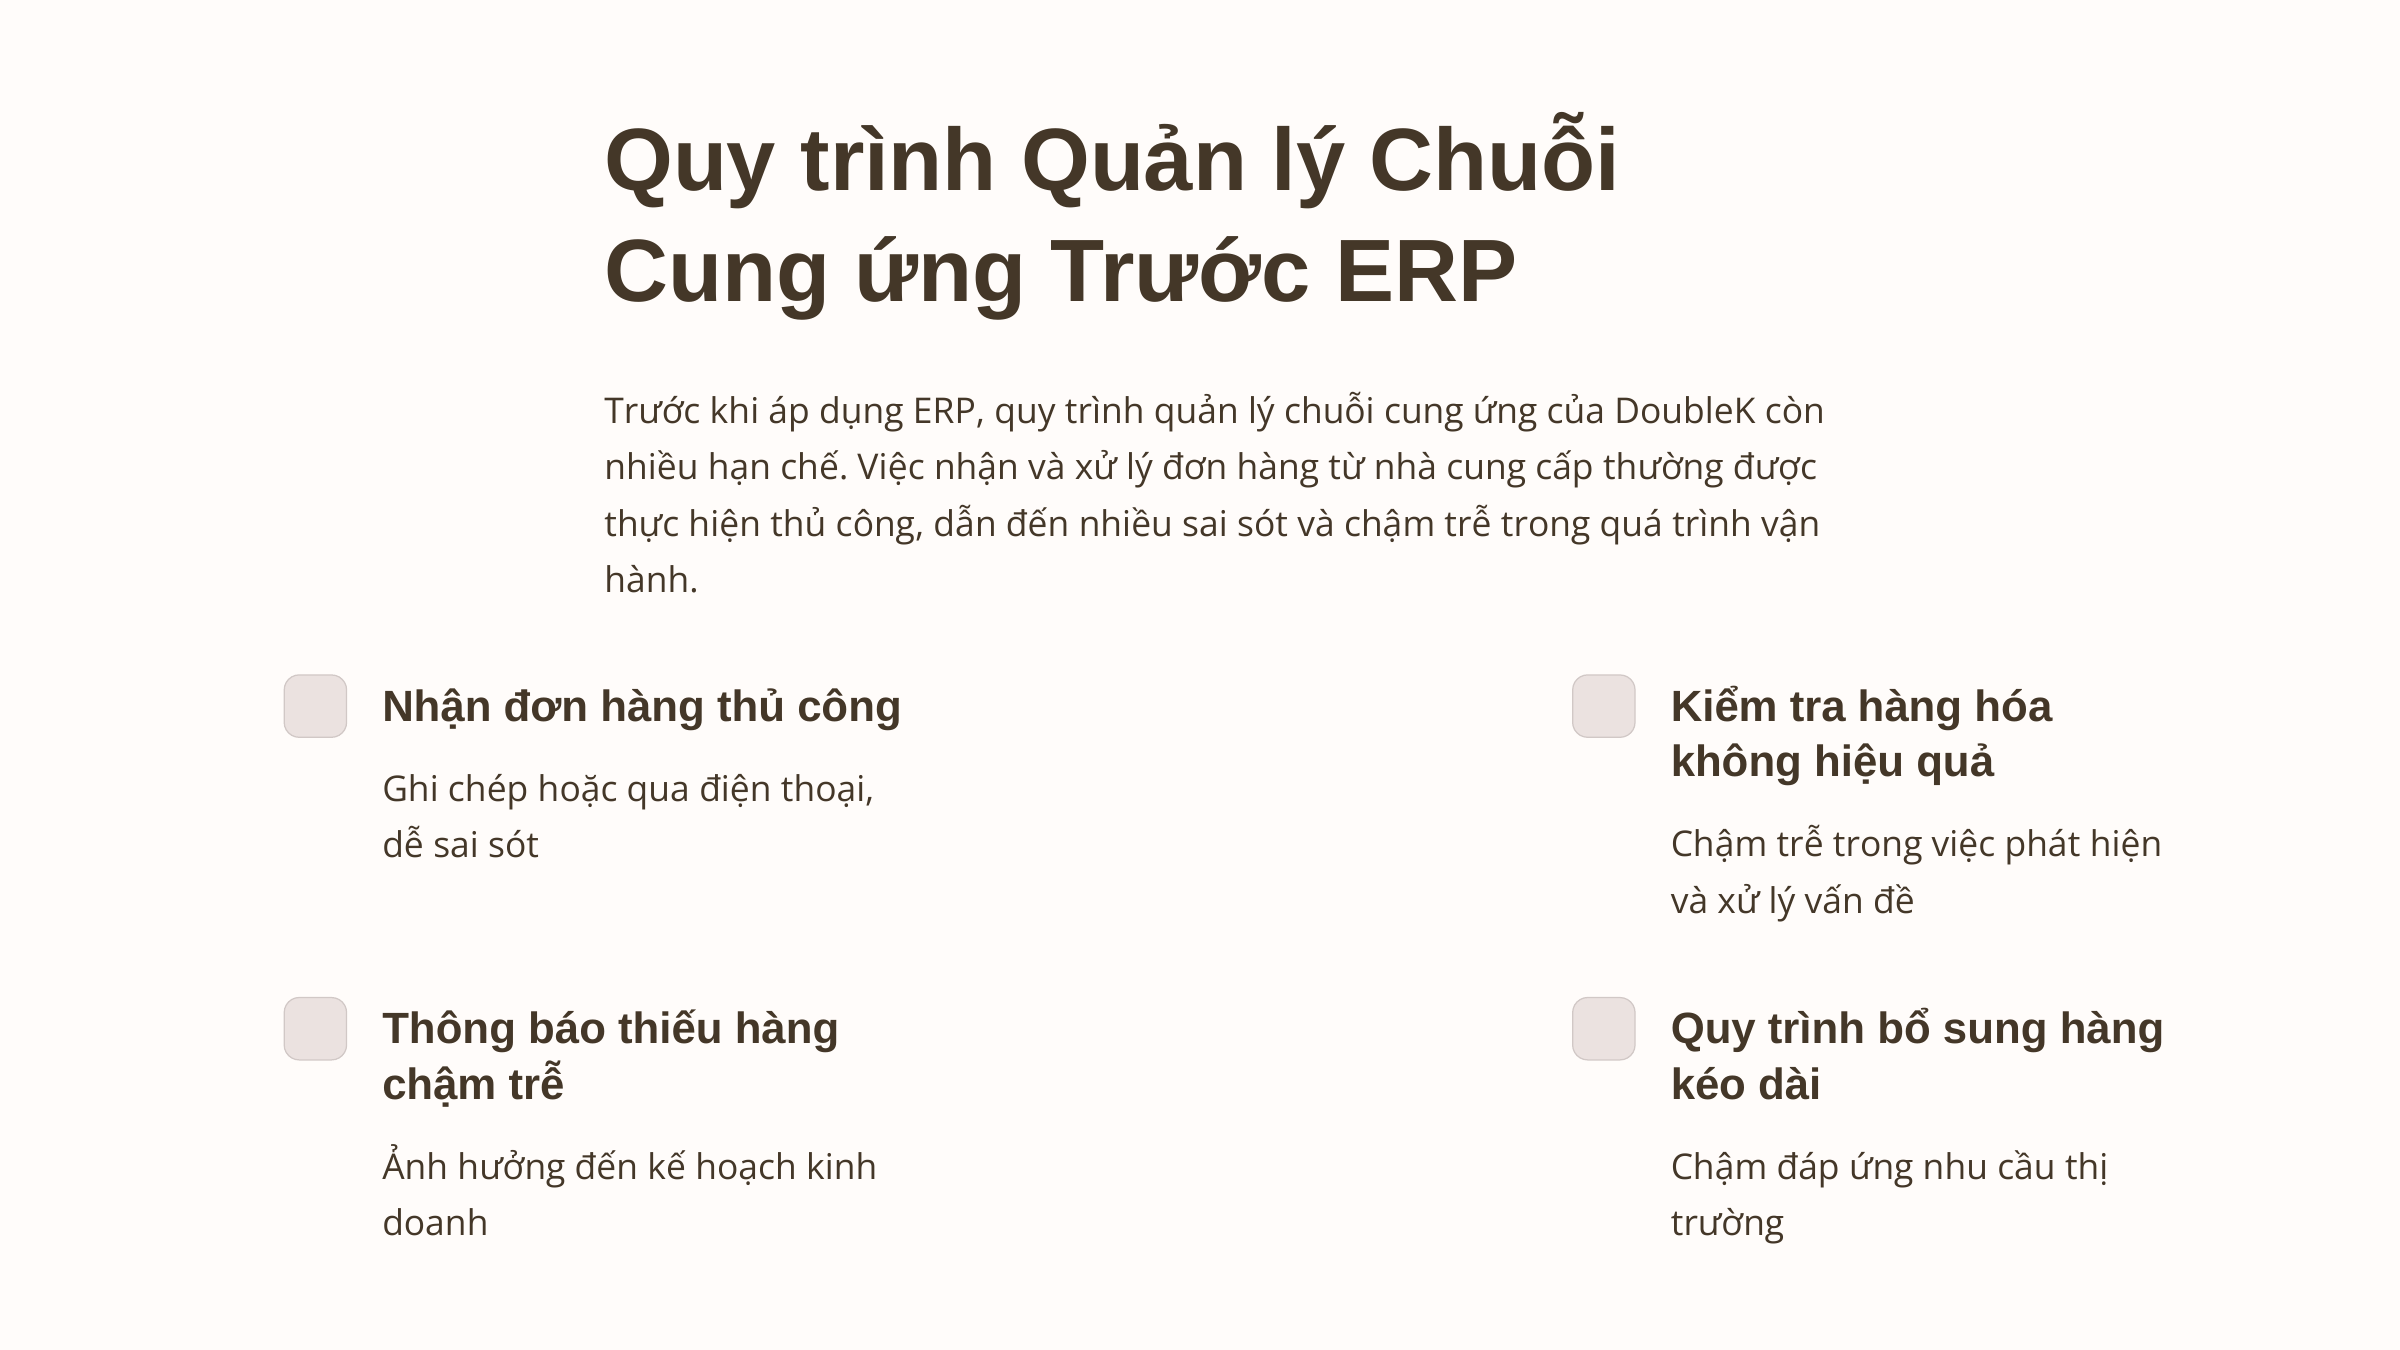

Quy trình Quản lý Chuỗi Cung ứng Trước ERP
Trước khi áp dụng ERP, quy trình quản lý chuỗi cung ứng của DoubleK còn nhiều hạn chế. Việc nhận và xử lý đơn hàng từ nhà cung cấp thường được thực hiện thủ công, dẫn đến nhiều sai sót và chậm trễ trong quá trình vận hành.

Nhận đơn hàng thủ công

Kiểm tra hàng hóa không hiệu quả
Ghi chép hoặc qua điện thoại, dễ sai sót
Chậm trễ trong việc phát hiện và xử lý vấn đề

Thông báo thiếu hàng chậm trễ

Quy trình bổ sung hàng kéo dài
Ảnh hưởng đến kế hoạch kinh doanh
Chậm đáp ứng nhu cầu thị trường